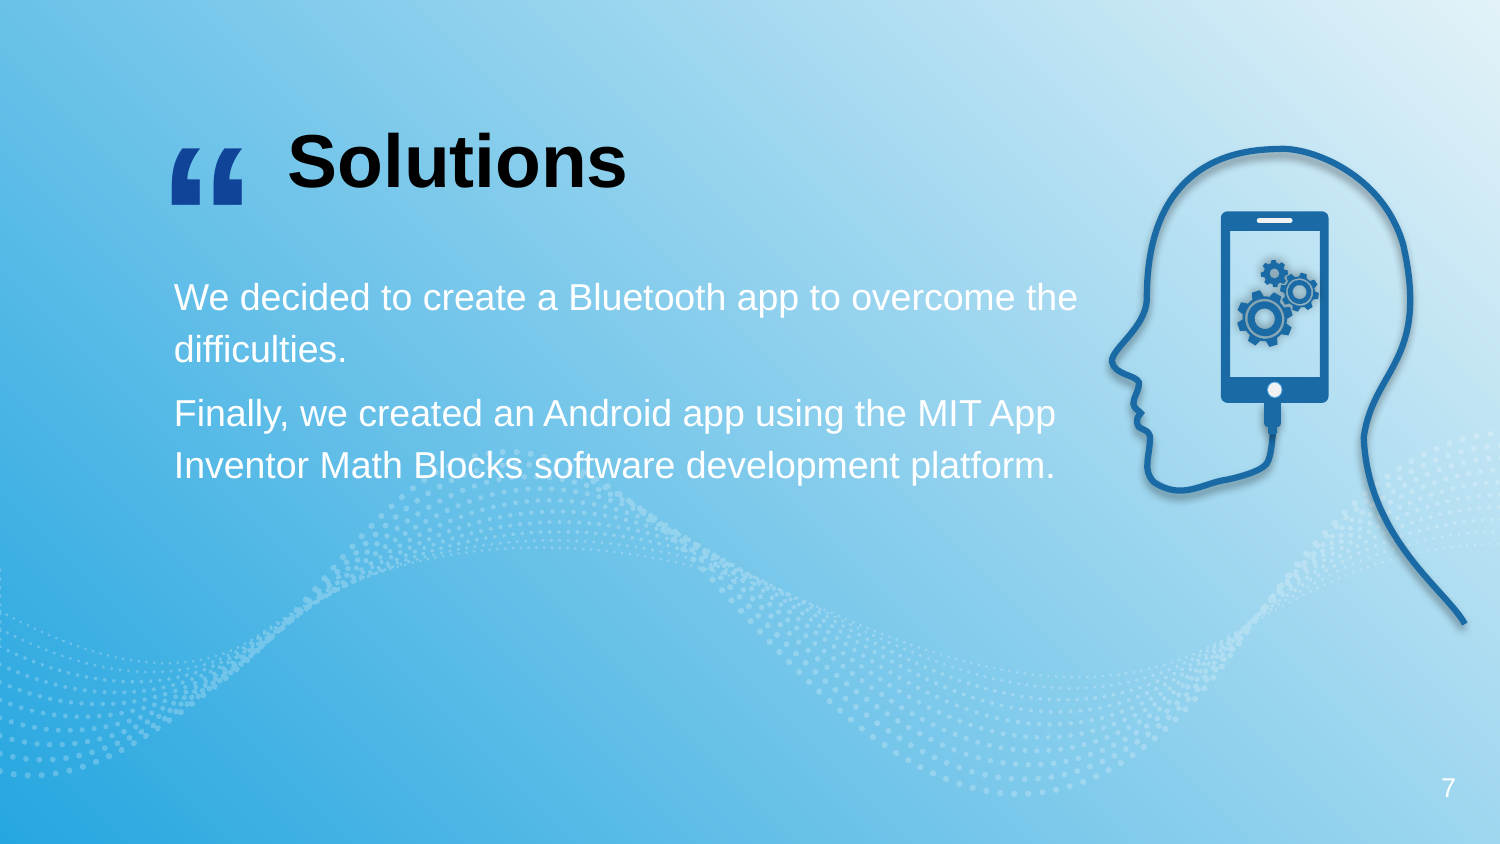

Solutions

We decided to create a Bluetooth app to overcome the difficulties.
Finally, we created an Android app using the MIT App Inventor Math Blocks software development platform.

7